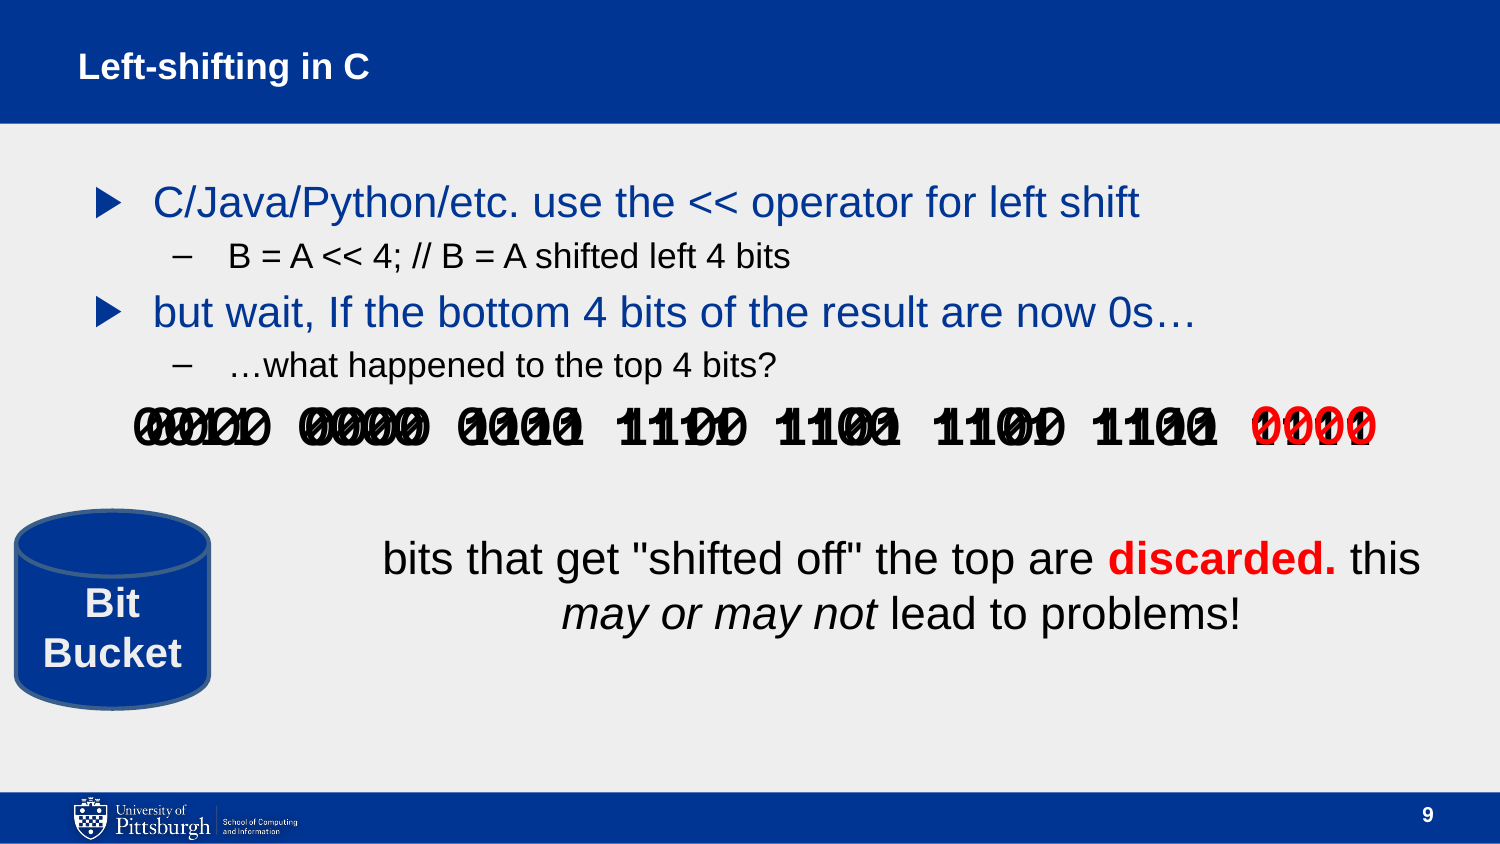

# Left-shifting in C
C/Java/Python/etc. use the << operator for left shift
B = A << 4; // B = A shifted left 4 bits
but wait, If the bottom 4 bits of the result are now 0s…
…what happened to the top 4 bits?

0000
0011
0000 0000 1111 1100 1101 1100 1111
0000 0000 1111 1100 1101 1100 1111

bits that get "shifted off" the top are discarded. this may or may not lead to problems!
Bit Bucket
9